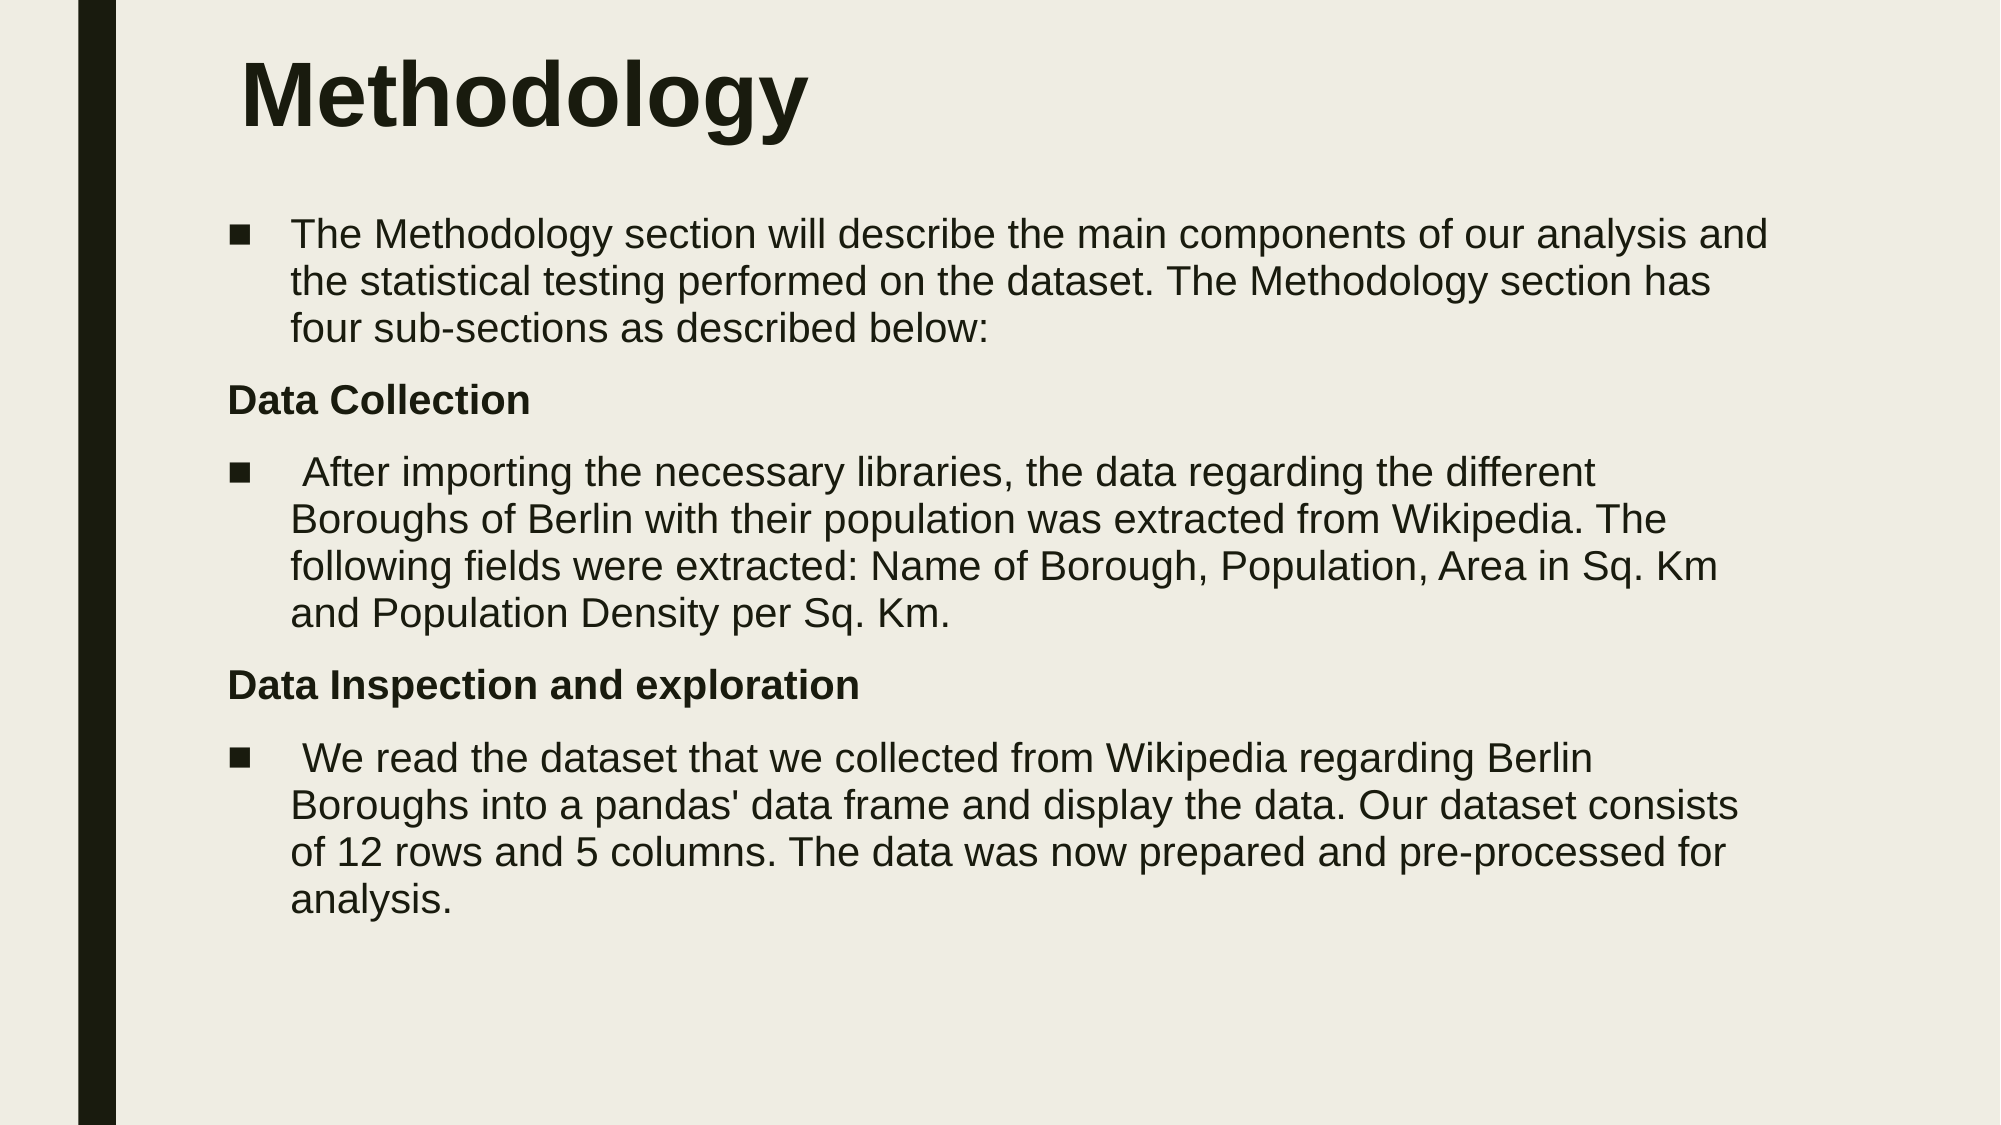

# Methodology
The Methodology section will describe the main components of our analysis and the statistical testing performed on the dataset. The Methodology section has four sub-sections as described below:
Data Collection
 After importing the necessary libraries, the data regarding the different Boroughs of Berlin with their population was extracted from Wikipedia. The following fields were extracted: Name of Borough, Population, Area in Sq. Km and Population Density per Sq. Km.
Data Inspection and exploration
 We read the dataset that we collected from Wikipedia regarding Berlin Boroughs into a pandas' data frame and display the data. Our dataset consists of 12 rows and 5 columns. The data was now prepared and pre-processed for analysis.